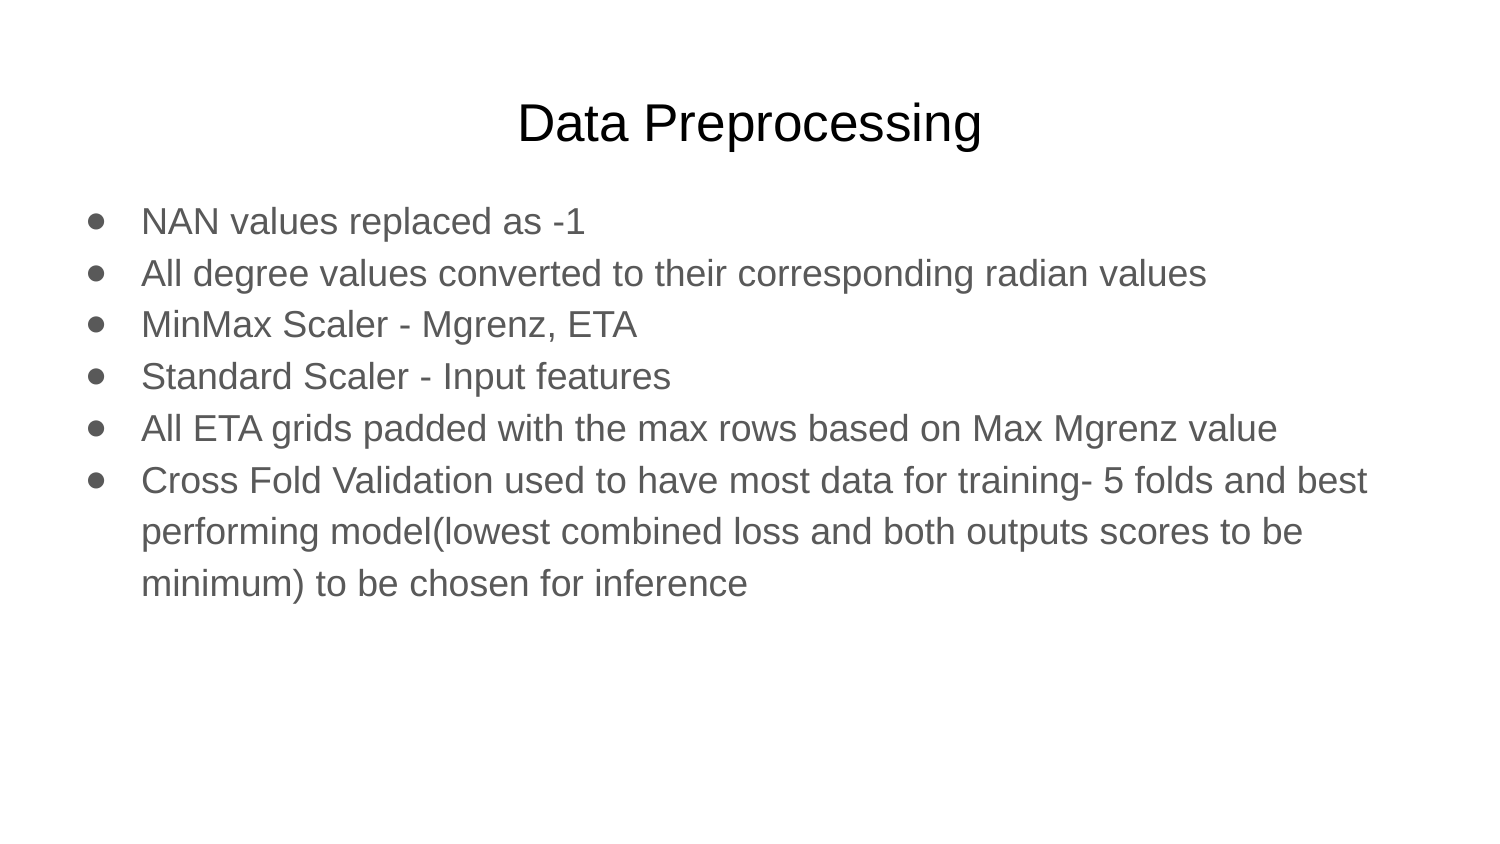

# Data Preprocessing
NAN values replaced as -1
All degree values converted to their corresponding radian values
MinMax Scaler - Mgrenz, ETA
Standard Scaler - Input features
All ETA grids padded with the max rows based on Max Mgrenz value
Cross Fold Validation used to have most data for training- 5 folds and best performing model(lowest combined loss and both outputs scores to be minimum) to be chosen for inference